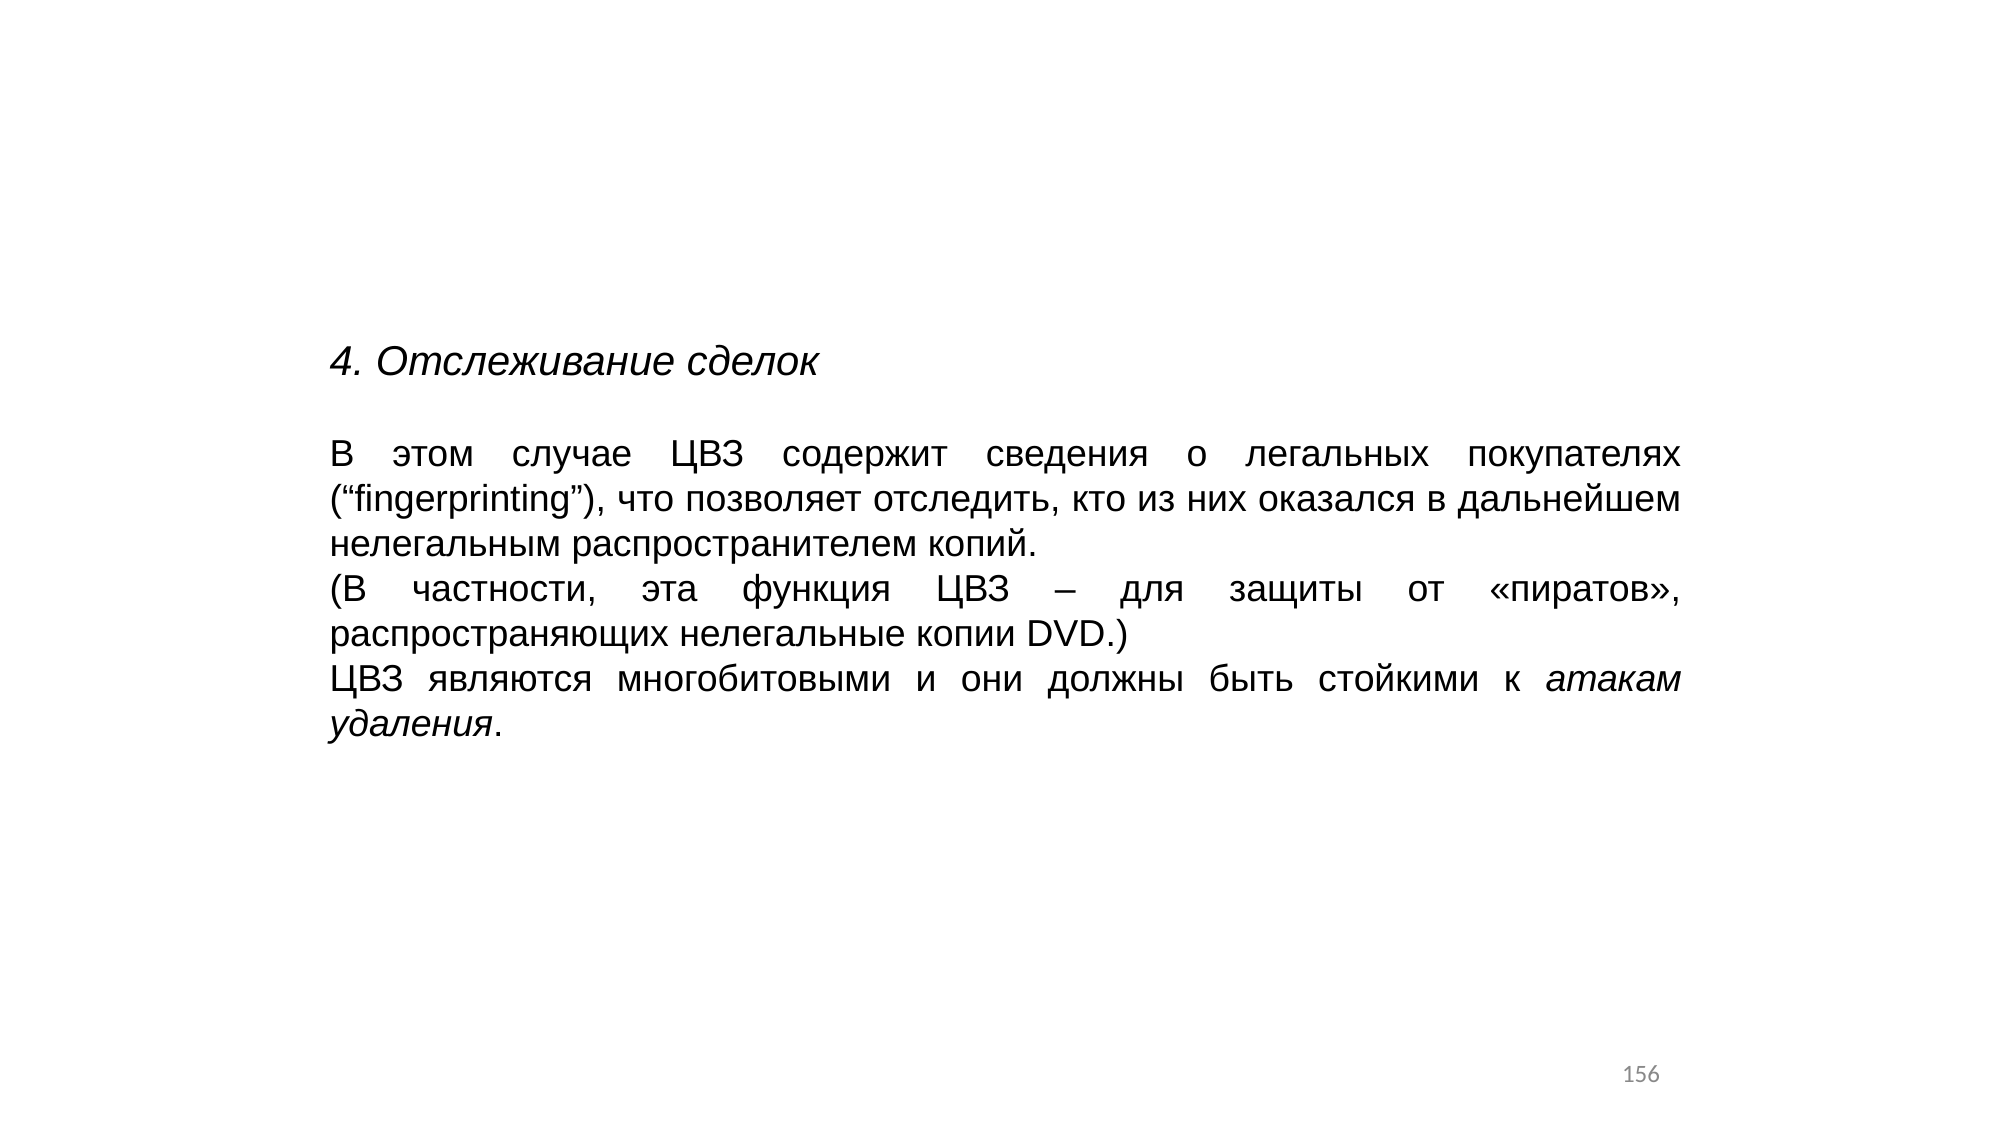

4. Отслеживание сделок

В этом случае ЦВЗ содержит сведения о легальных покупателях (“fingerprinting”), что позволяет отследить, кто из них оказался в дальнейшем нелегальным распространителем копий.
(В частности, эта функция ЦВЗ – для защиты от «пиратов», распространяющих нелегальные копии DVD.)
ЦВЗ являются многобитовыми и они должны быть стойкими к атакам удаления.
156